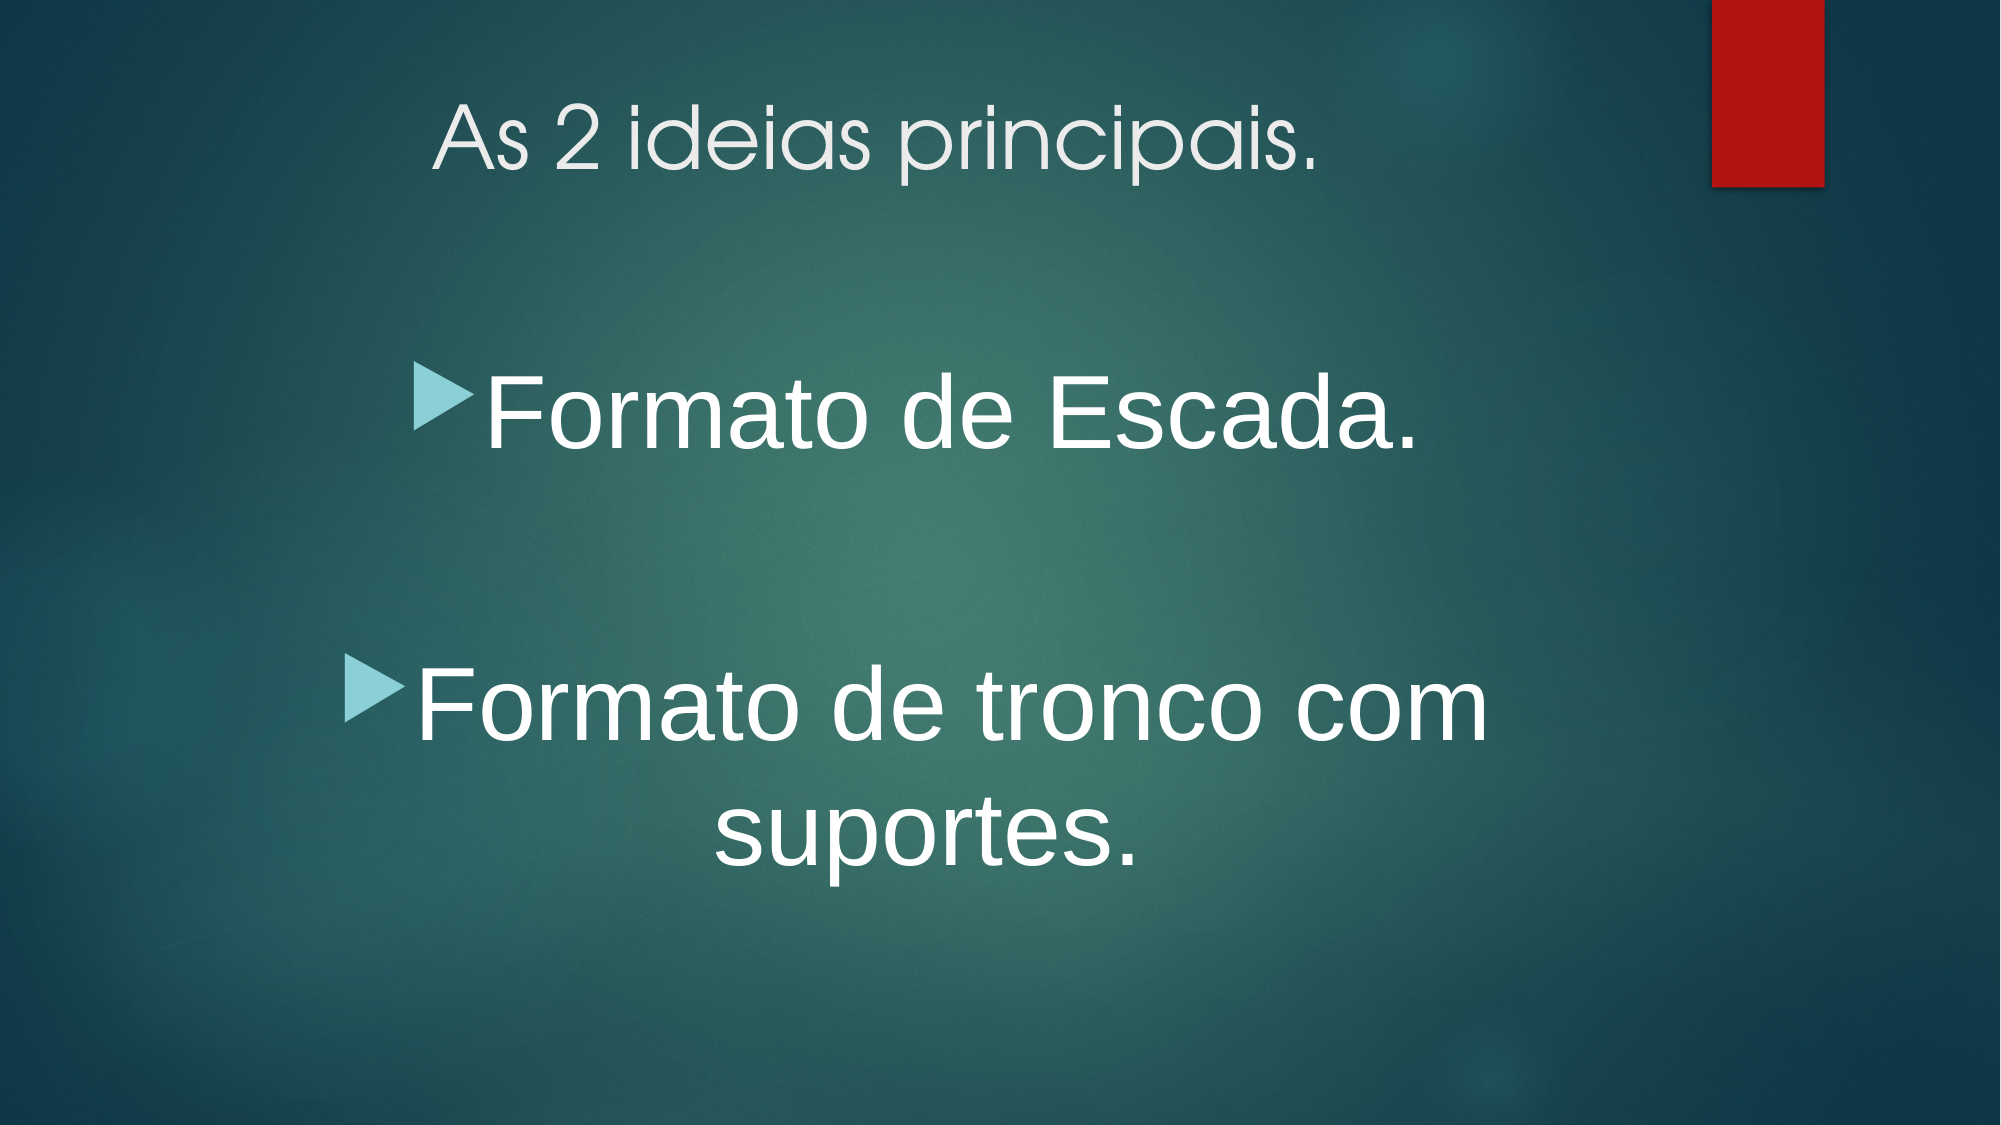

# As 2 ideias principais.
Formato de Escada.

Formato de tronco com suportes.